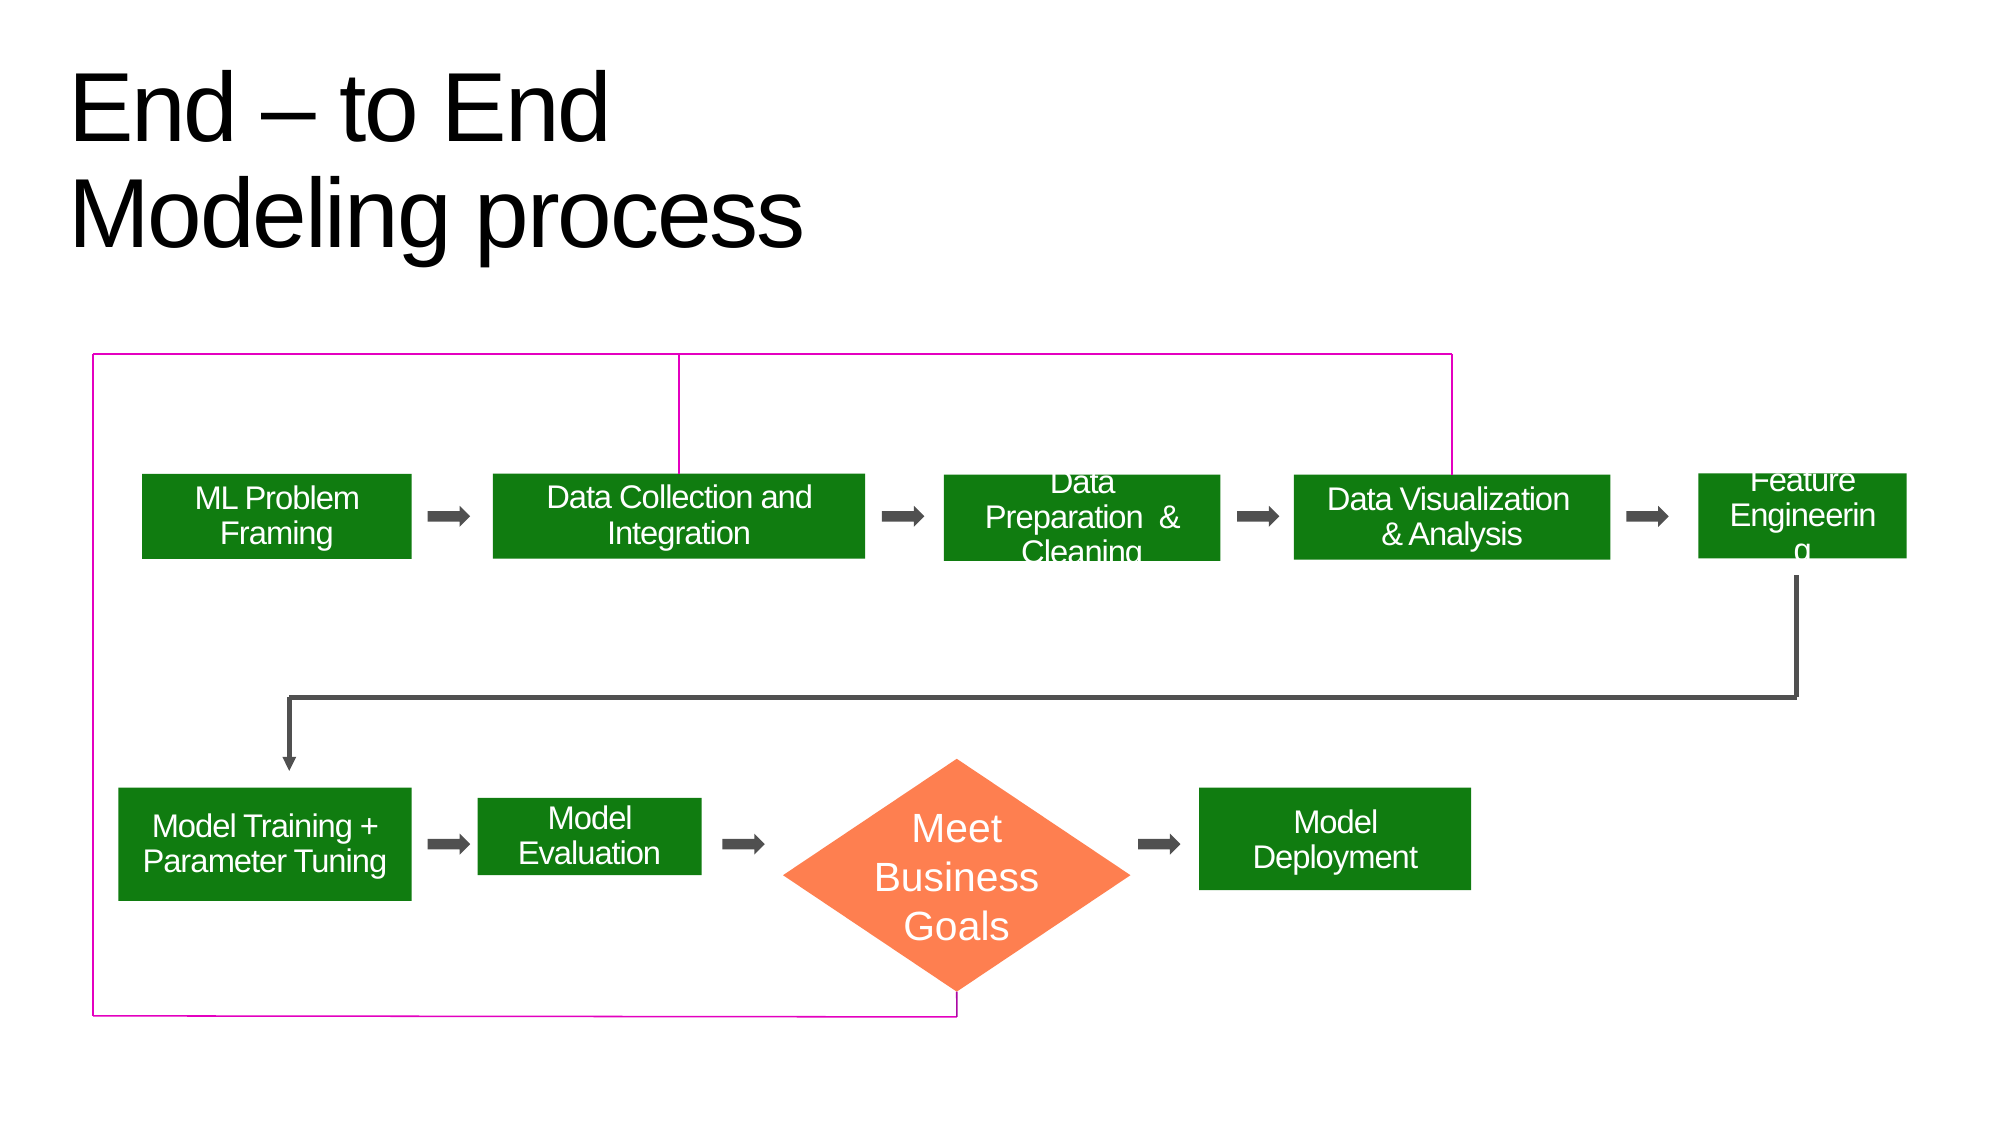

# End – to End Modeling process
Data  Augment
Feature Augment
Data Collection and Integration
Data Visualization  & Analysis
Data Preparation  & Cleaning
ML Problem Framing
Business problem
Feature Engineering

Model Training + Parameter Tuning

Model Deployment

Model Evaluation
Meet Business Goals
Predictions

No